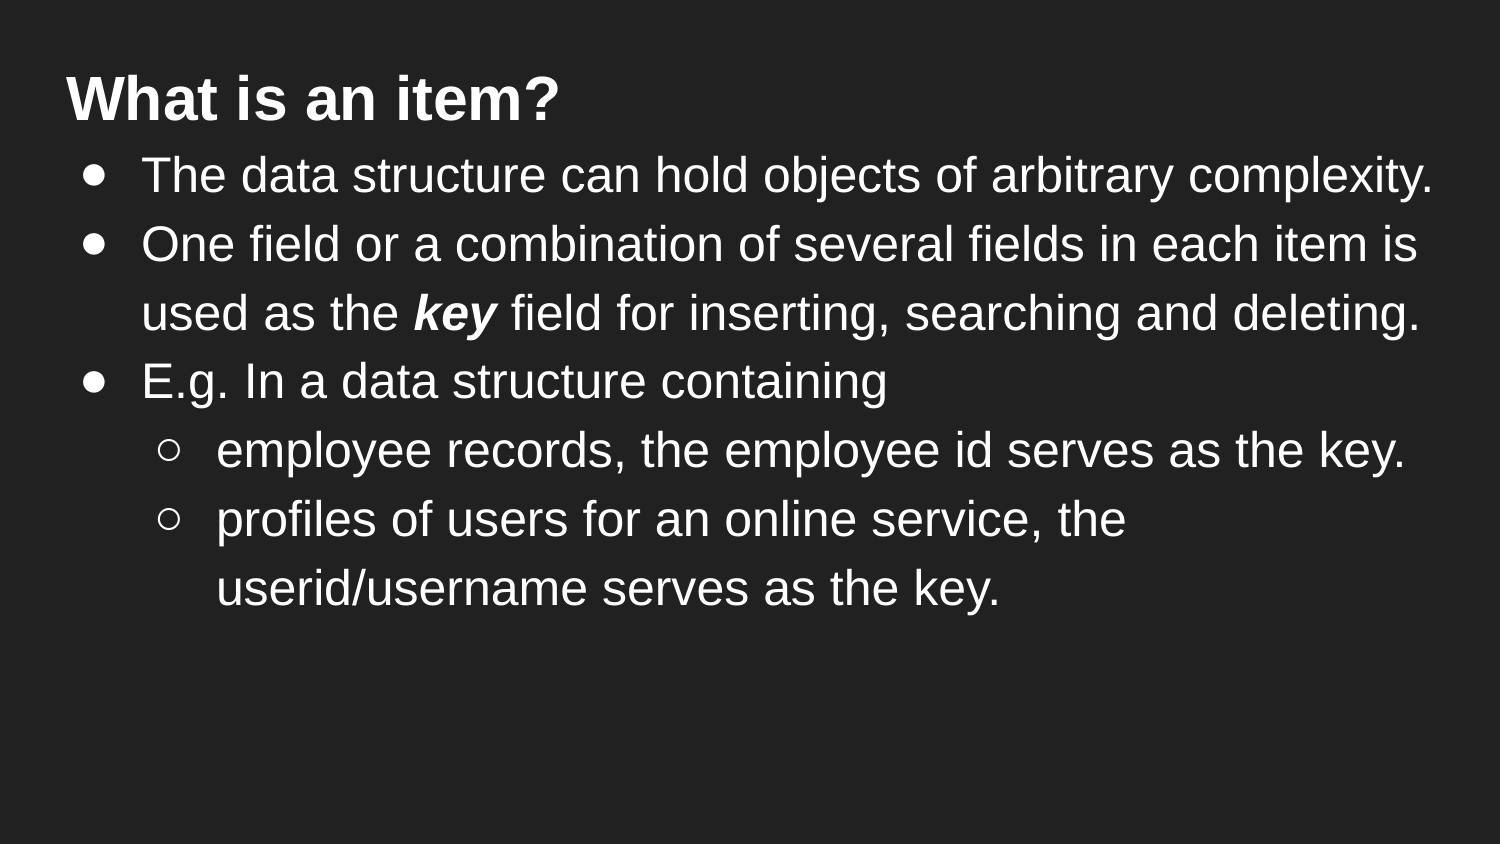

What is an item?
The data structure can hold objects of arbitrary complexity.
One field or a combination of several fields in each item is used as the key field for inserting, searching and deleting.
E.g. In a data structure containing
employee records, the employee id serves as the key.
profiles of users for an online service, the userid/username serves as the key.